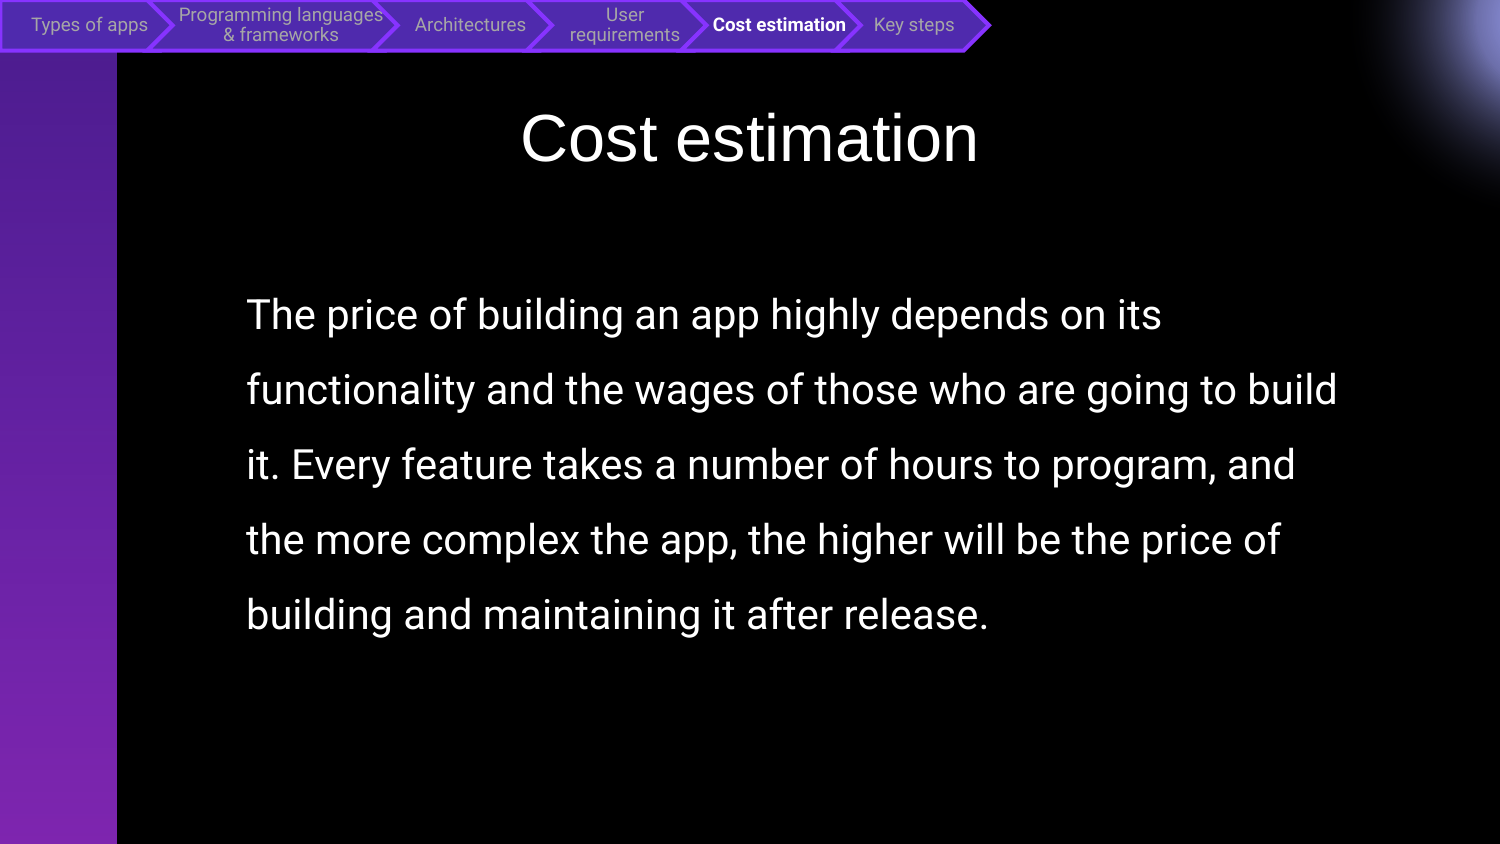

Types of apps
Programming languages & frameworks
Architectures
User requirements
Cost estimation
Key steps
# Cost estimation
The price of building an app highly depends on its functionality and the wages of those who are going to build it. Every feature takes a number of hours to program, and the more complex the app, the higher will be the price of building and maintaining it after release.